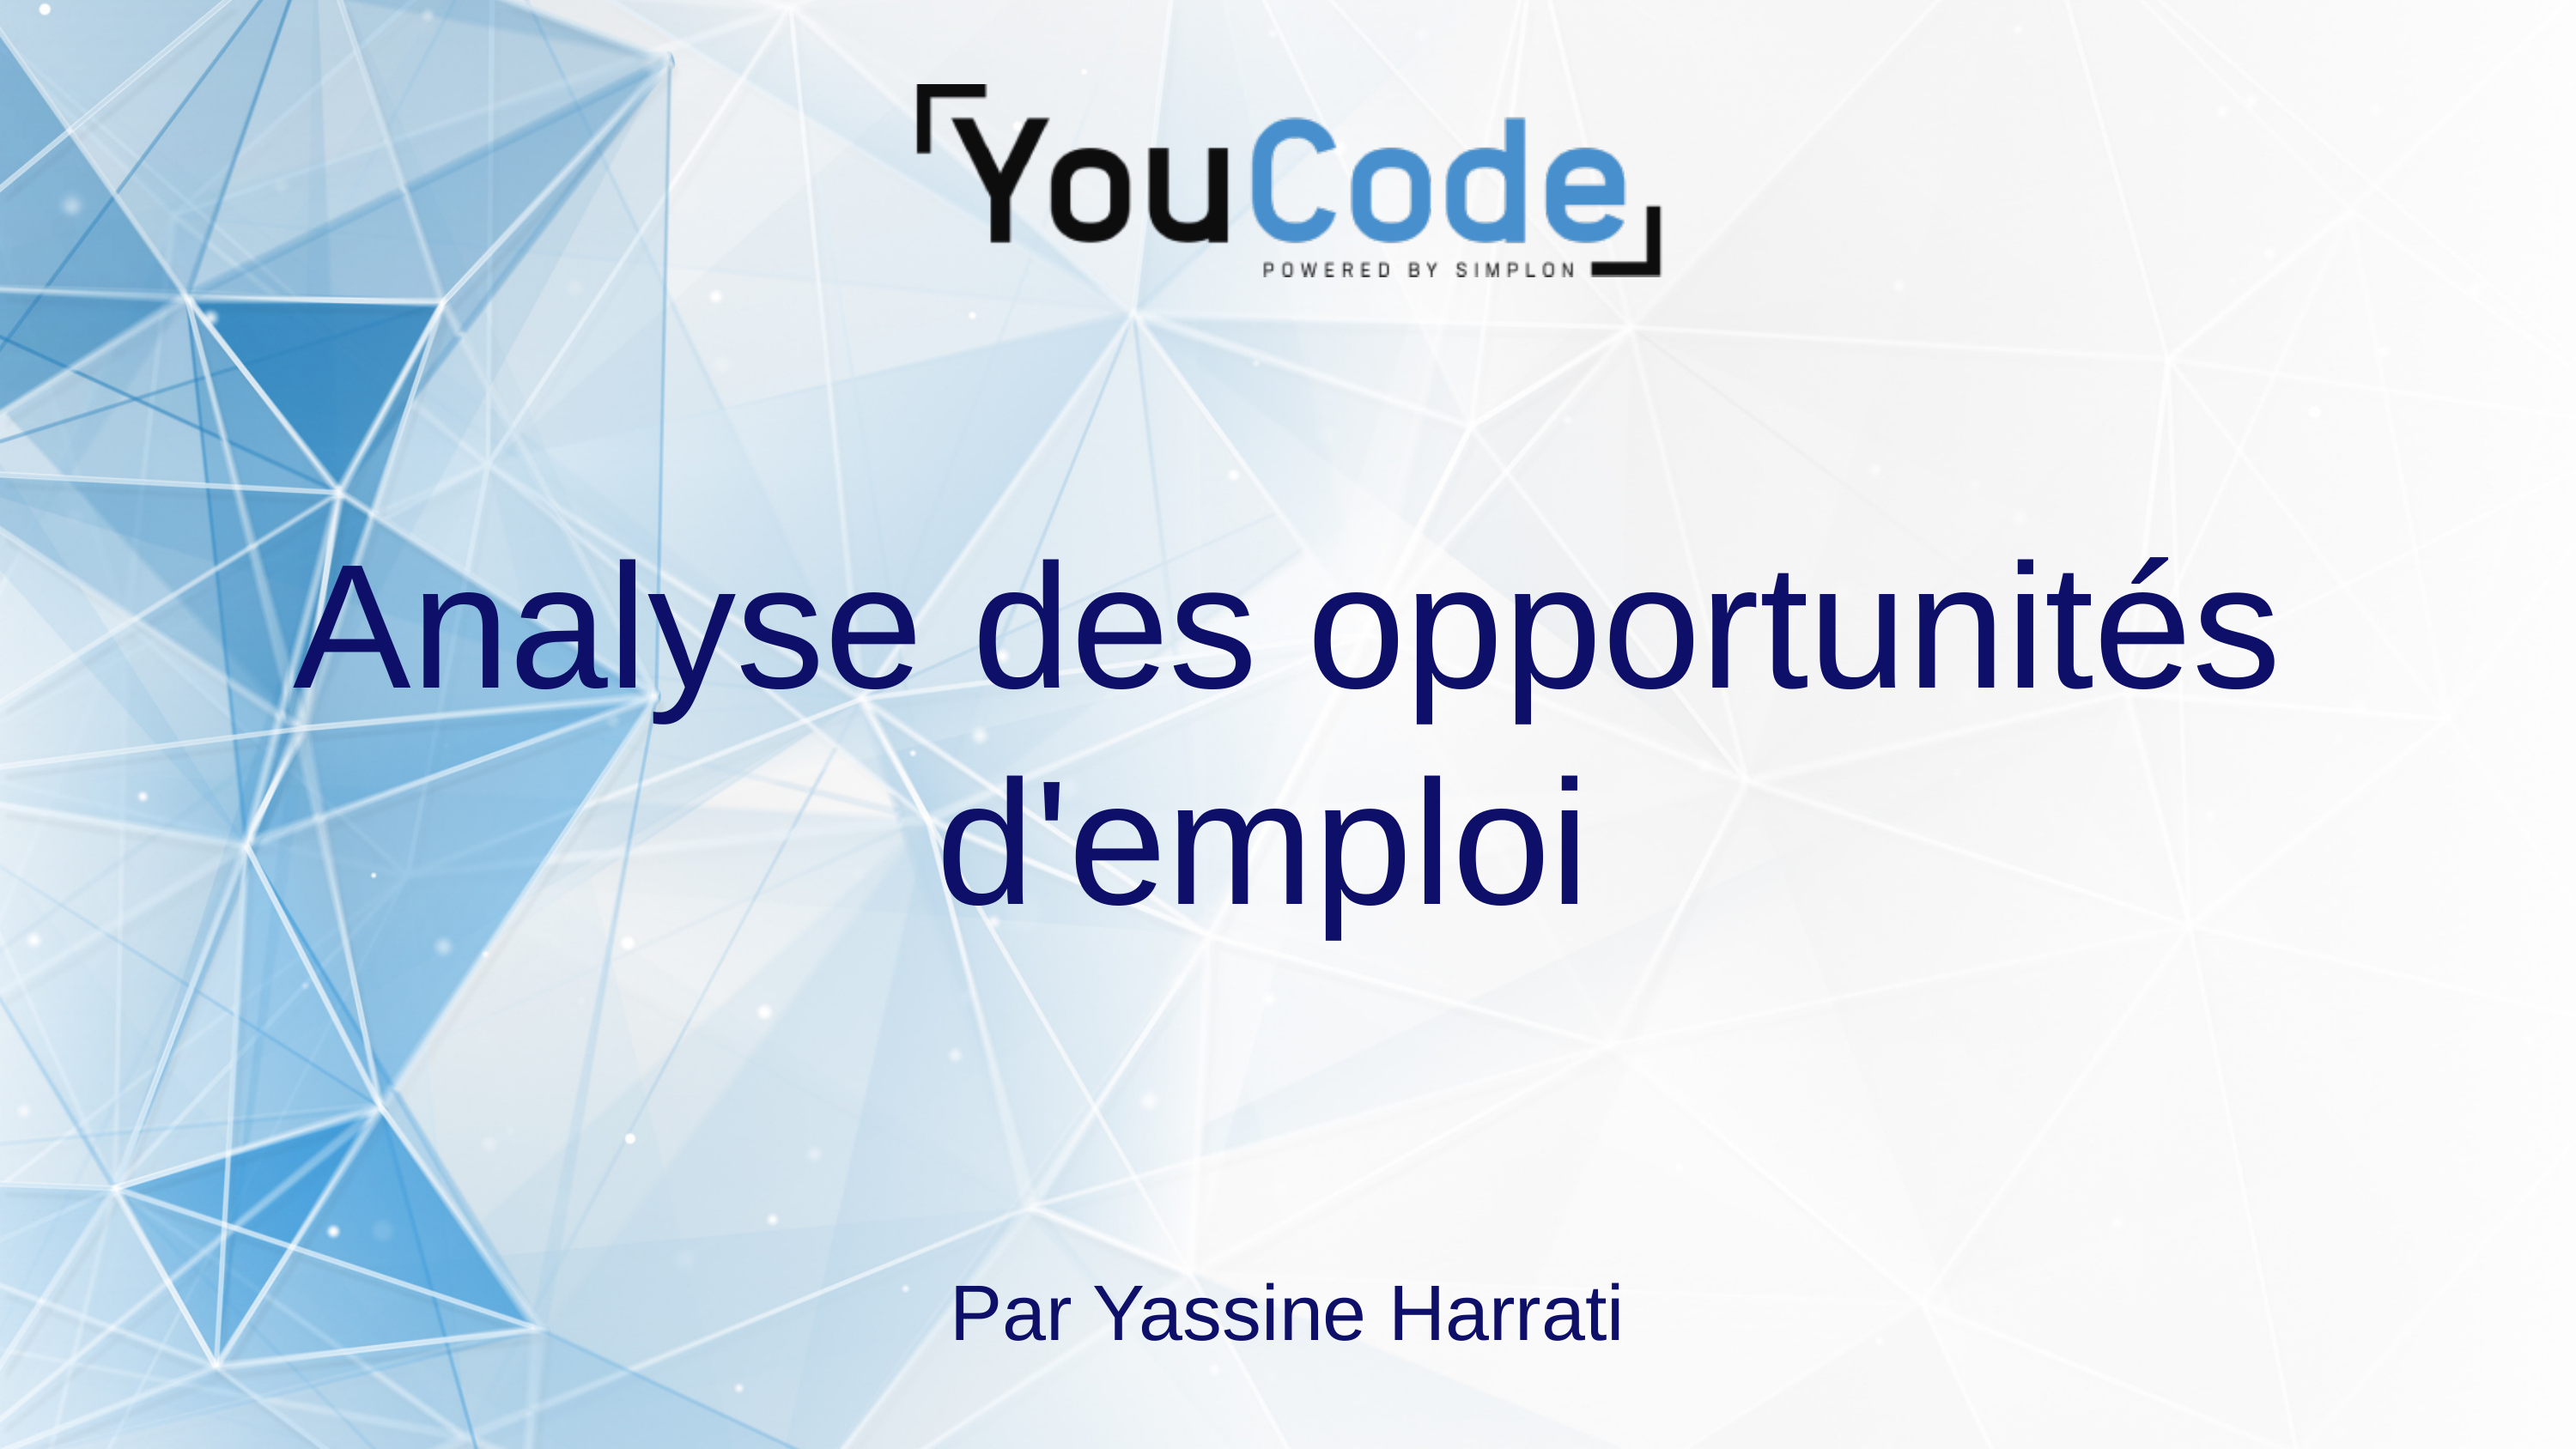

Analyse des opportunités d'emploi
Par Yassine Harrati